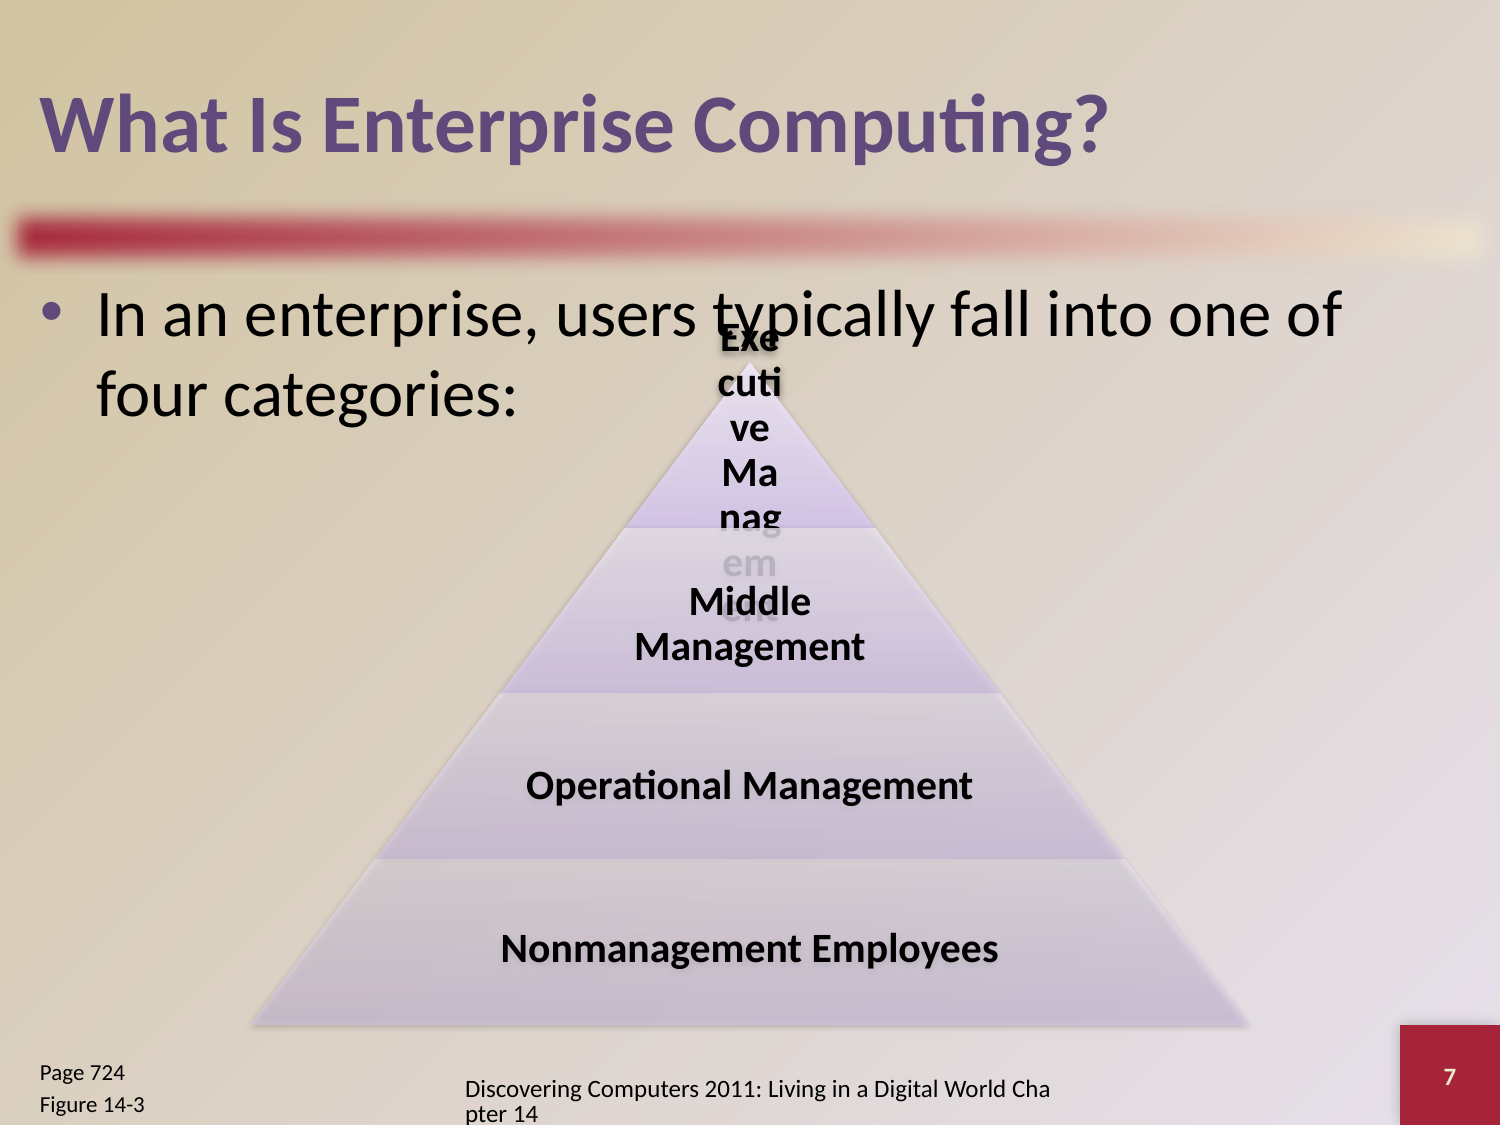

# What Is Enterprise Computing?
In an enterprise, users typically fall into one of four categories:
Executive Management
Middle Management
Operational Management
Nonmanagement Employees
7
Page 724
Figure 14-3
Discovering Computers 2011: Living in a Digital World Chapter 14